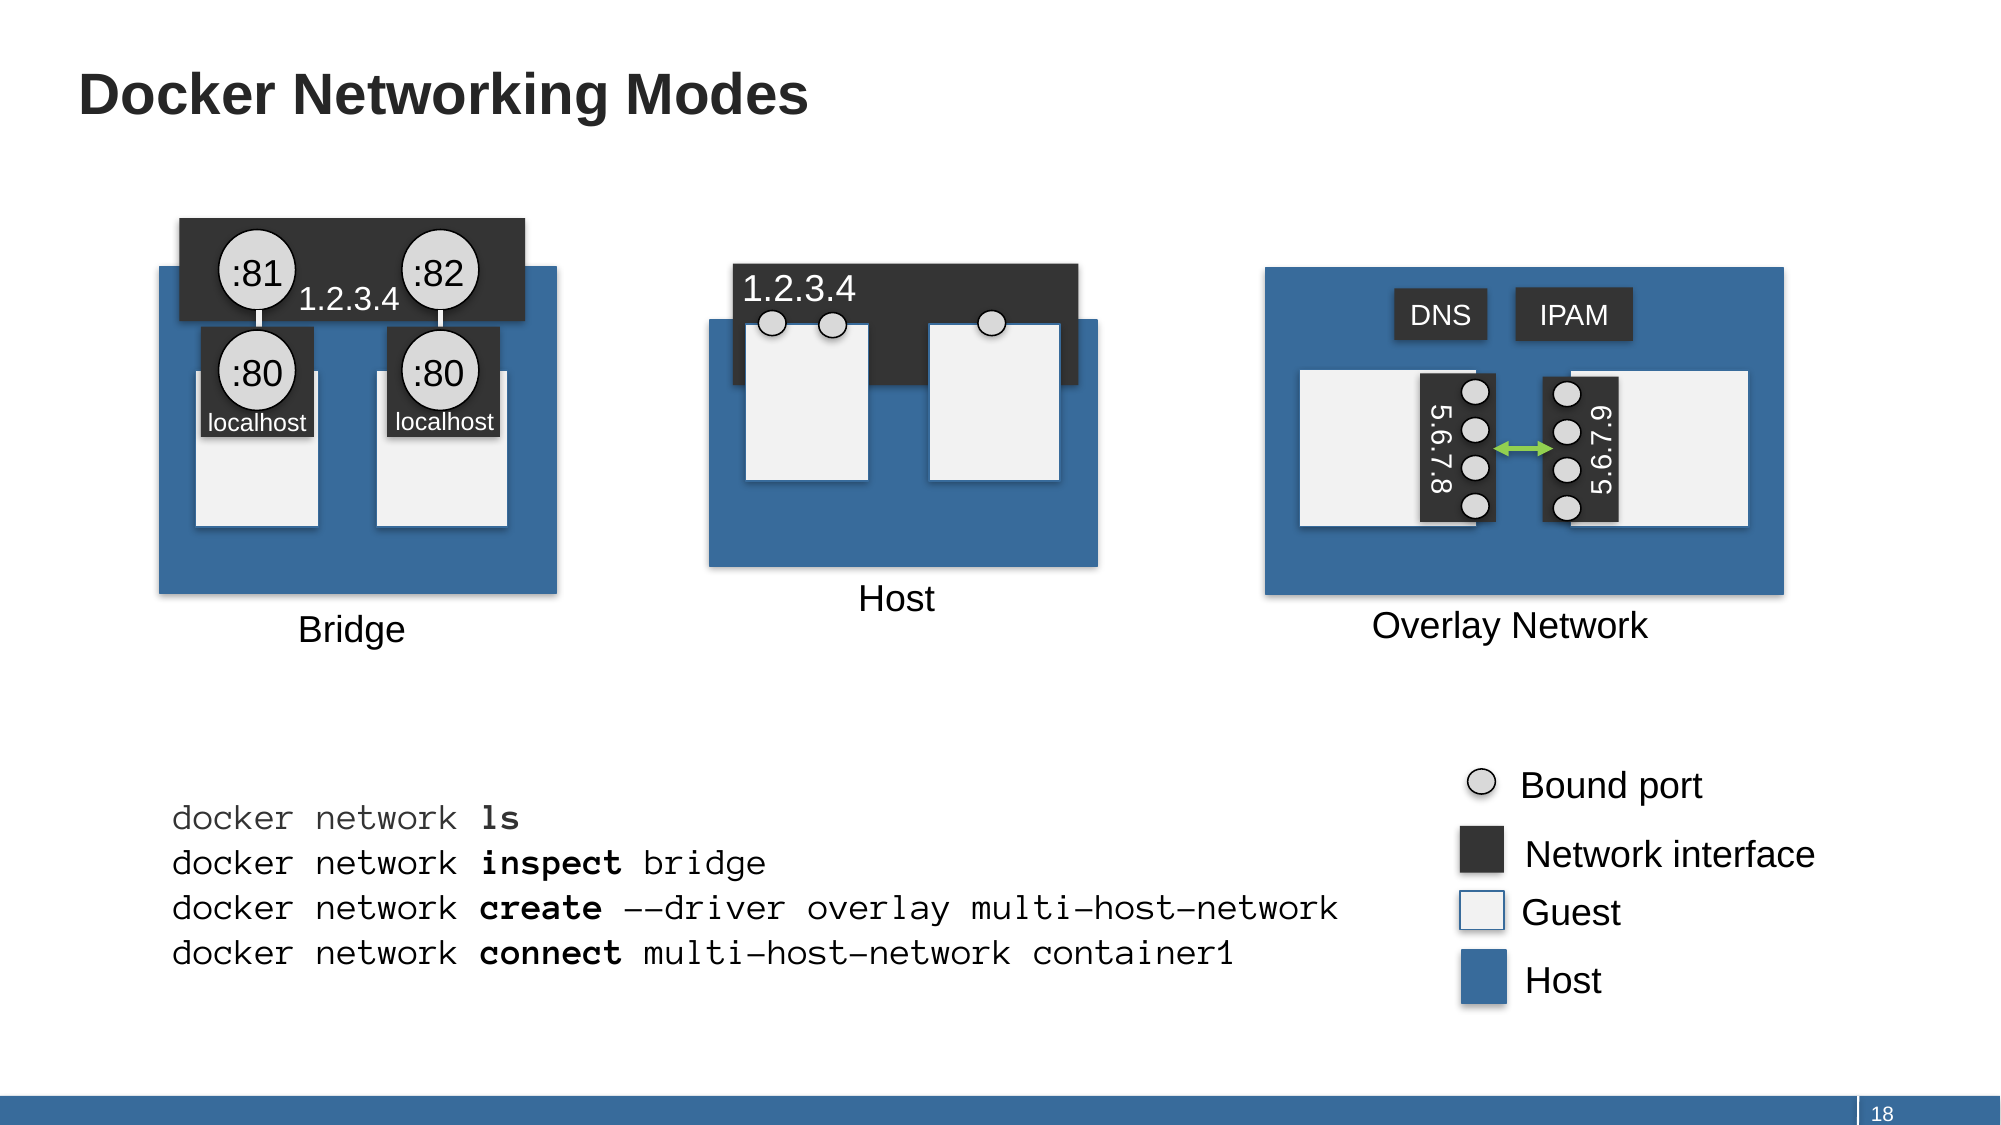

# Docker Networking Modes

:81
:82
1.2.3.4

1.2.3.4
IPAM
DNS

:80
:80

localhost
localhost
5.6.7.9

5.6.7.8

Host
Overlay Network
Bridge
Bound port

docker network ls
docker network inspect bridge
docker network create --driver overlay multi-host-network
docker network connect multi-host-network container1
Network interface

Guest

Host

18